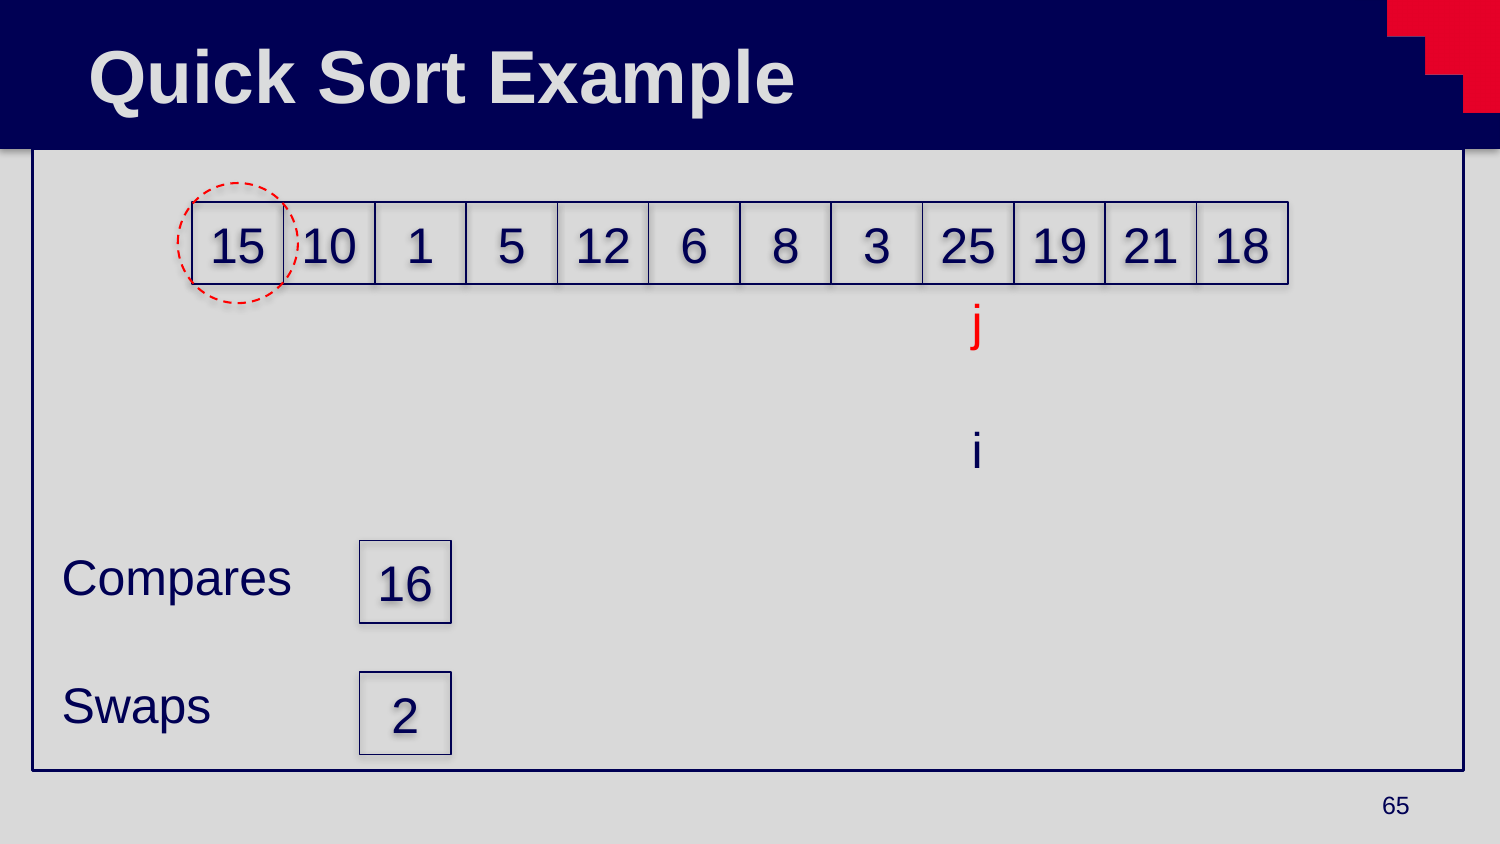

# Quick Sort Example

                                                                 j
                                                                 i
Compares
Swaps

6
5
1
15
10
12
18
19
25
8
3
21
16
2
65